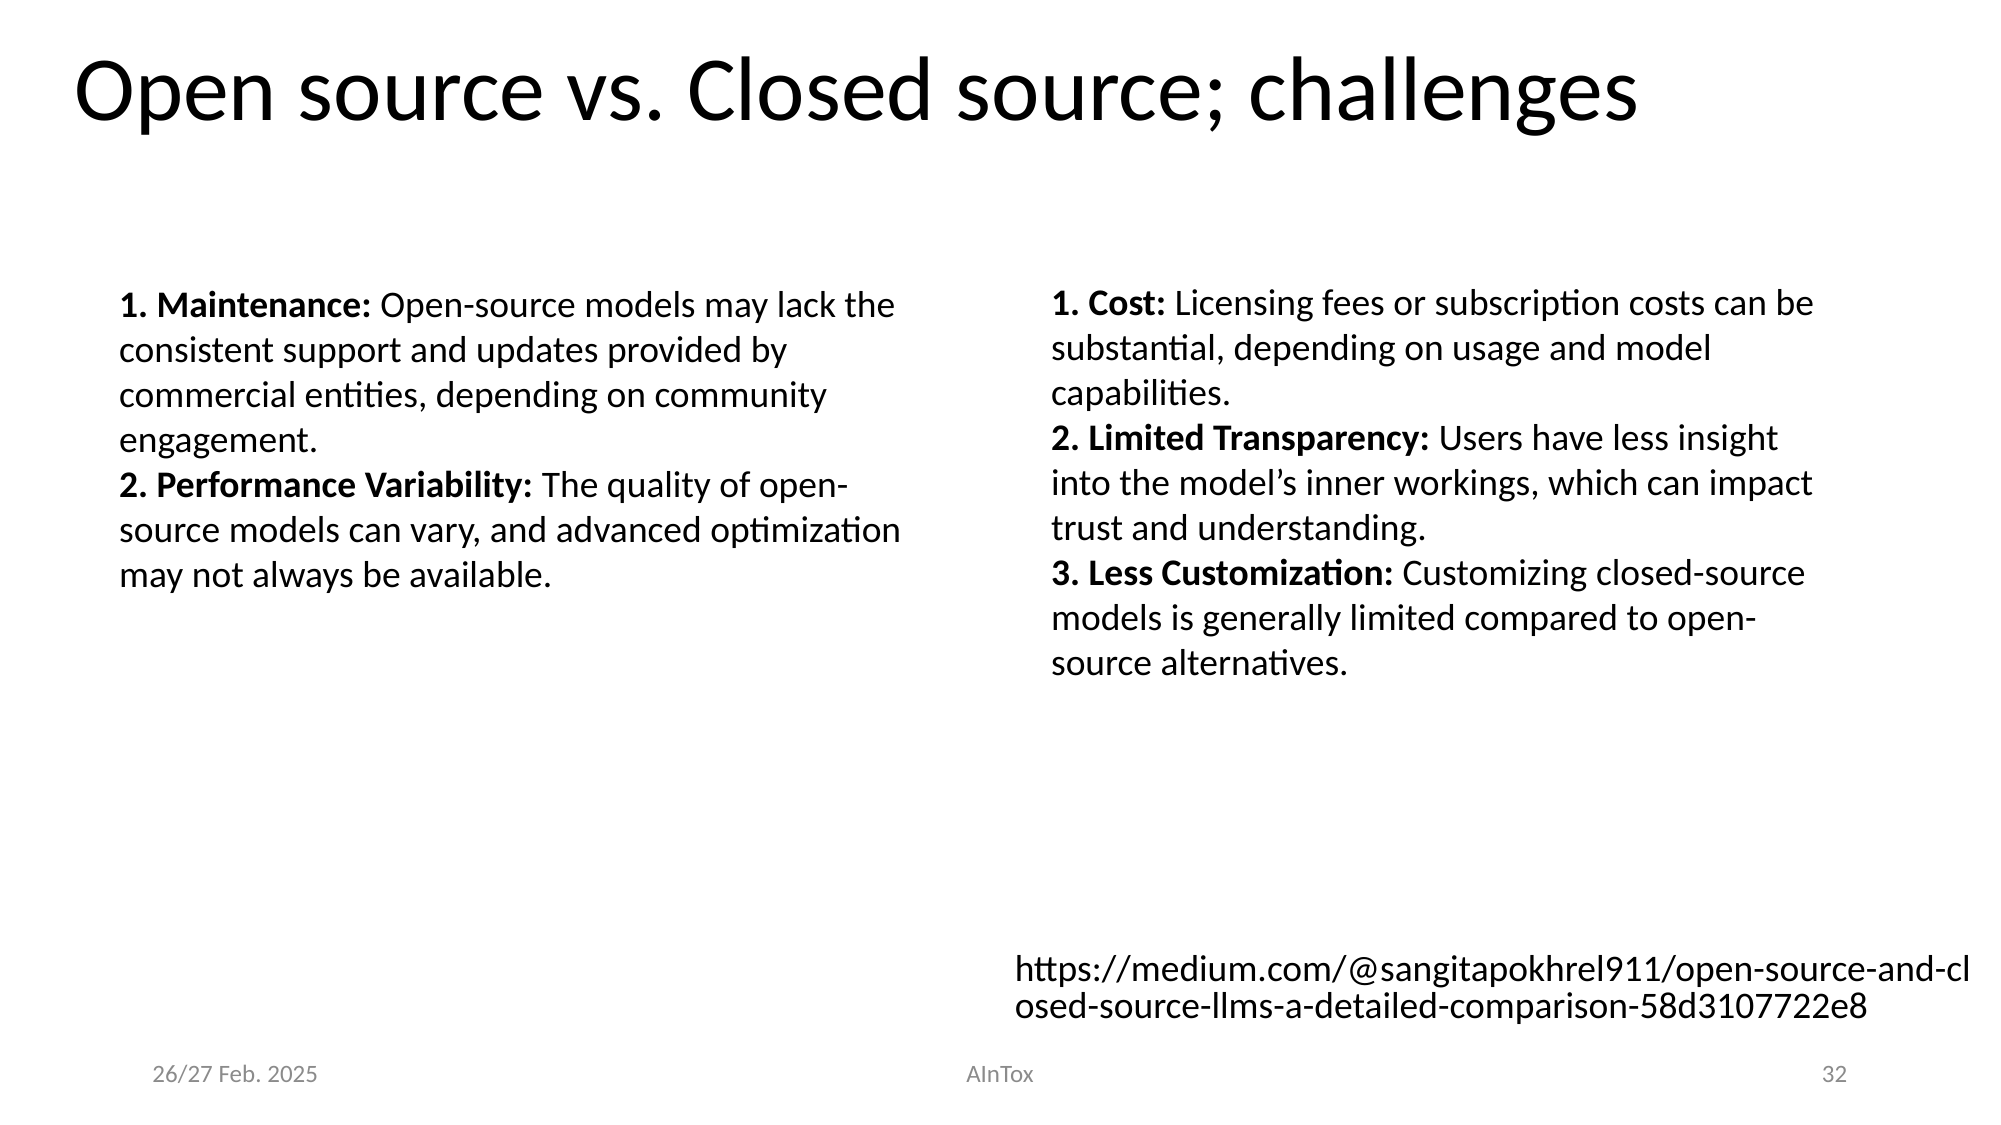

# Open source vs. Closed source; challenges
1. Cost: Licensing fees or subscription costs can be substantial, depending on usage and model capabilities.
2. Limited Transparency: Users have less insight into the model’s inner workings, which can impact trust and understanding.
3. Less Customization: Customizing closed-source models is generally limited compared to open-source alternatives.
1. Maintenance: Open-source models may lack the consistent support and updates provided by commercial entities, depending on community engagement.
2. Performance Variability: The quality of open-source models can vary, and advanced optimization may not always be available.
https://medium.com/@sangitapokhrel911/open-source-and-closed-source-llms-a-detailed-comparison-58d3107722e8
26/27 Feb. 2025
AInTox
32